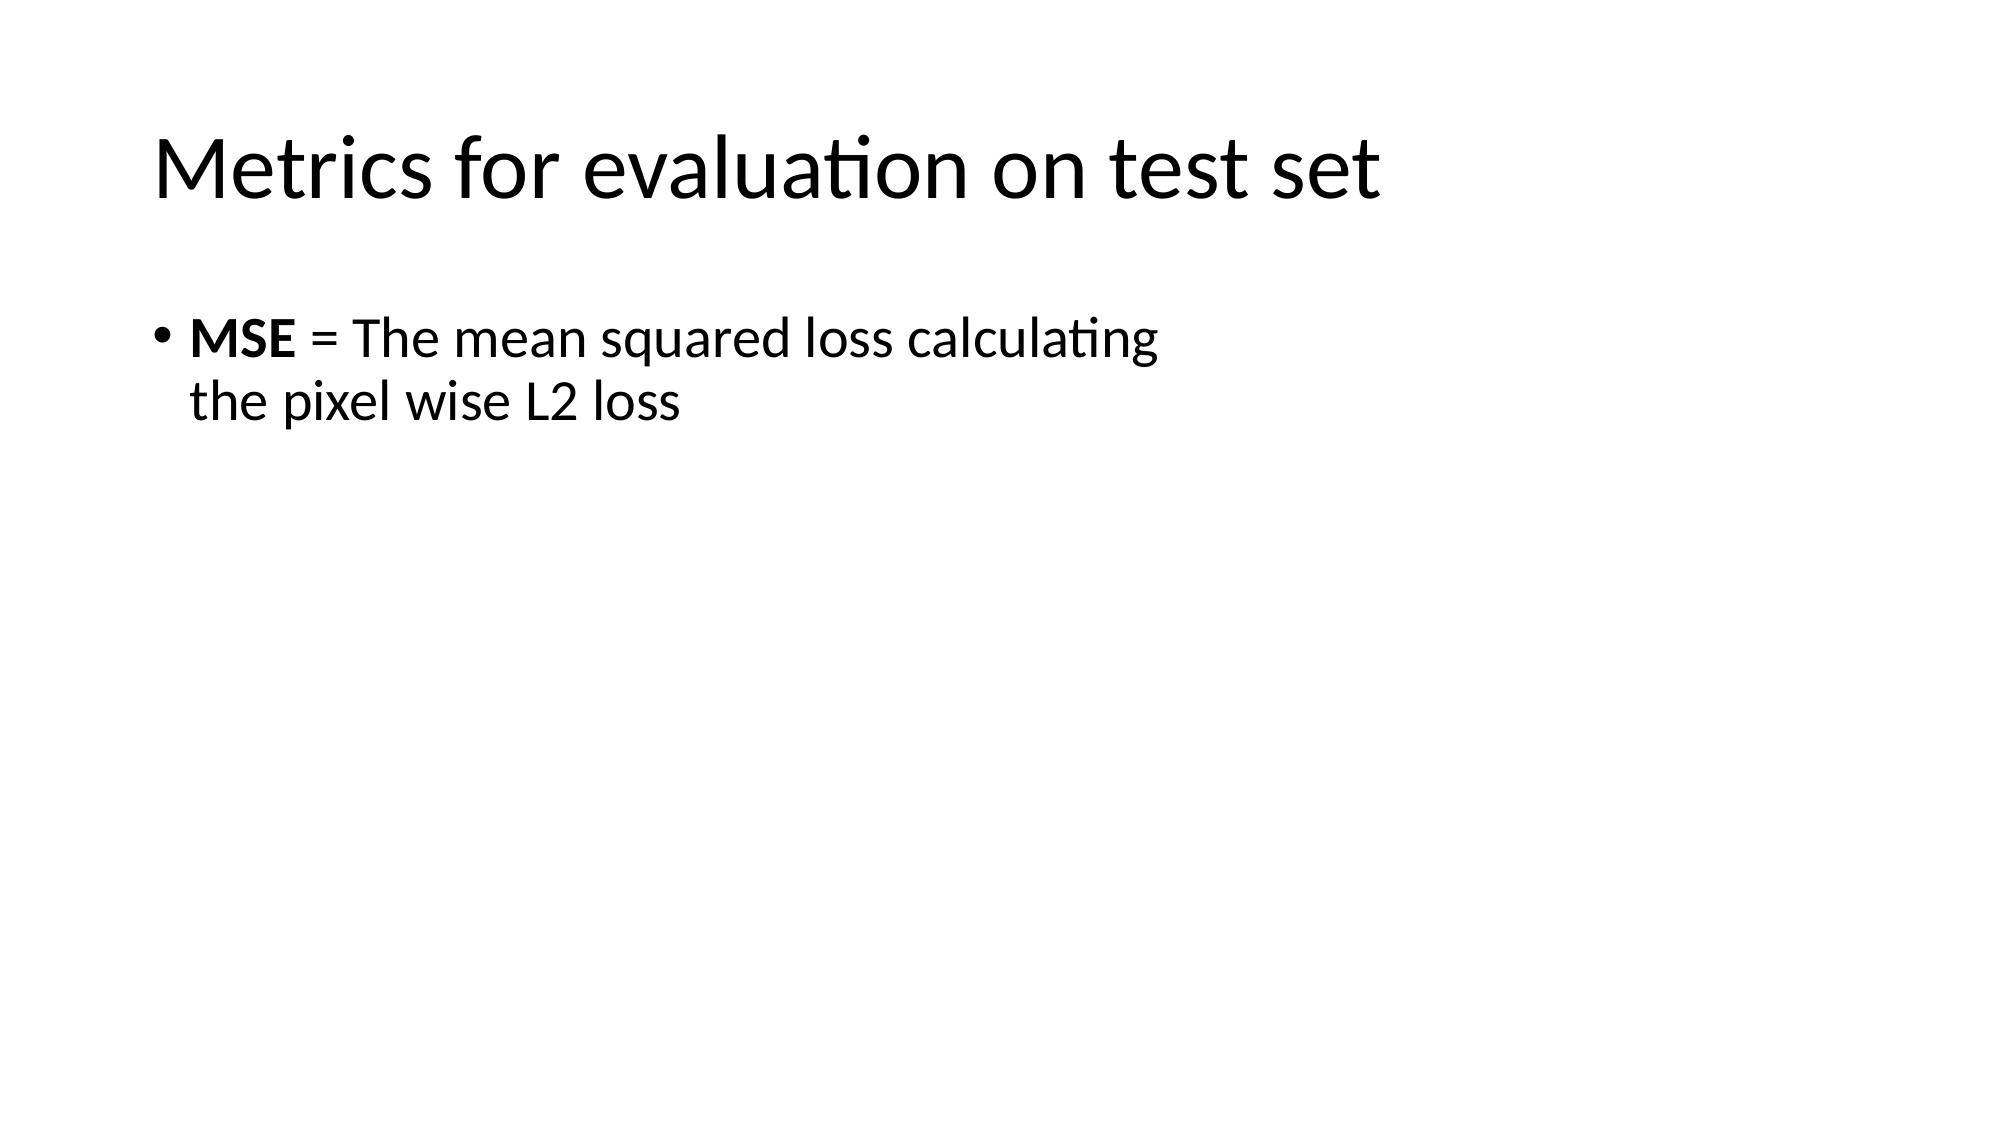

# Metrics for evaluation on test set
MSE = The mean squared loss calculating the pixel wise L2 loss